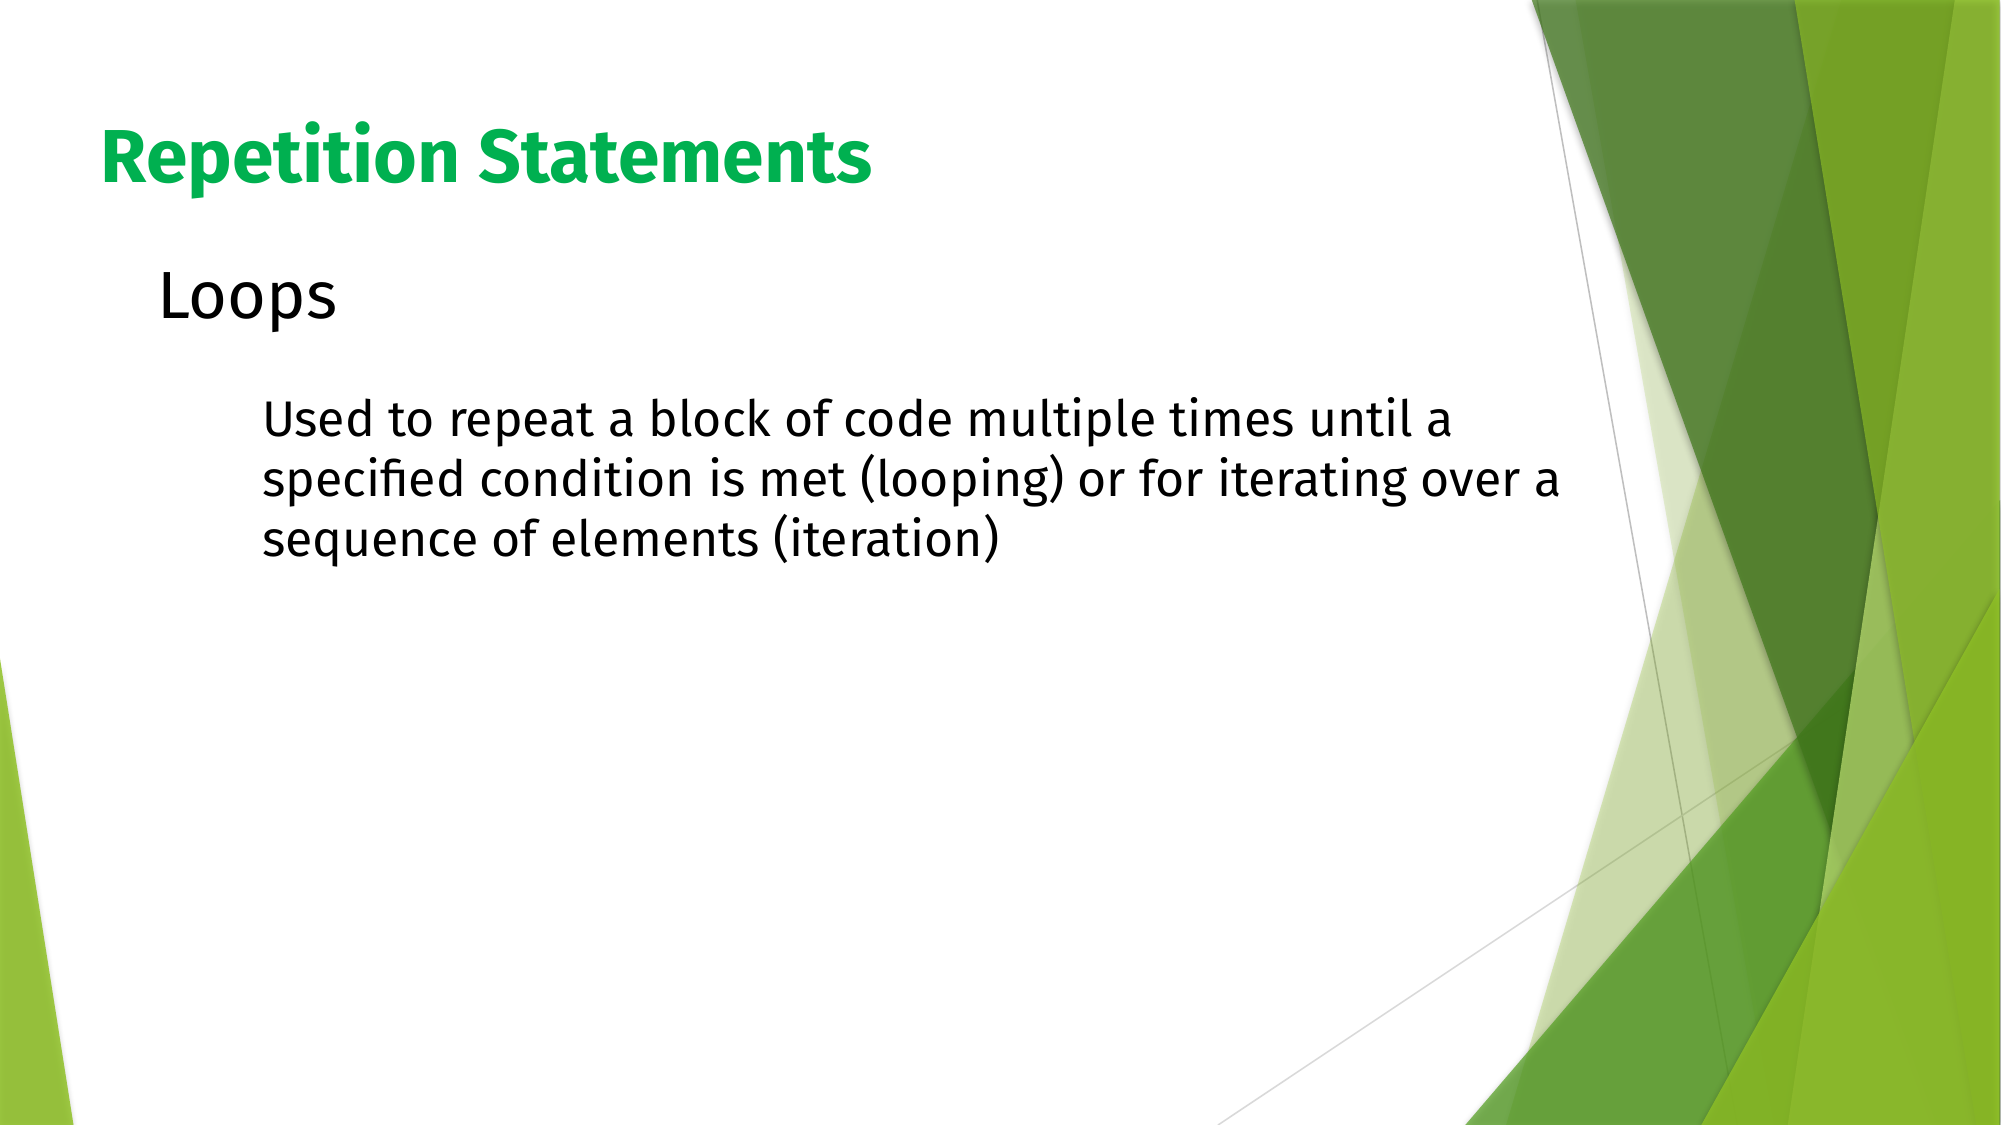

# Repetition Statements
Loops
Used to repeat a block of code multiple times until a specified condition is met (looping) or for iterating over a sequence of elements (iteration)